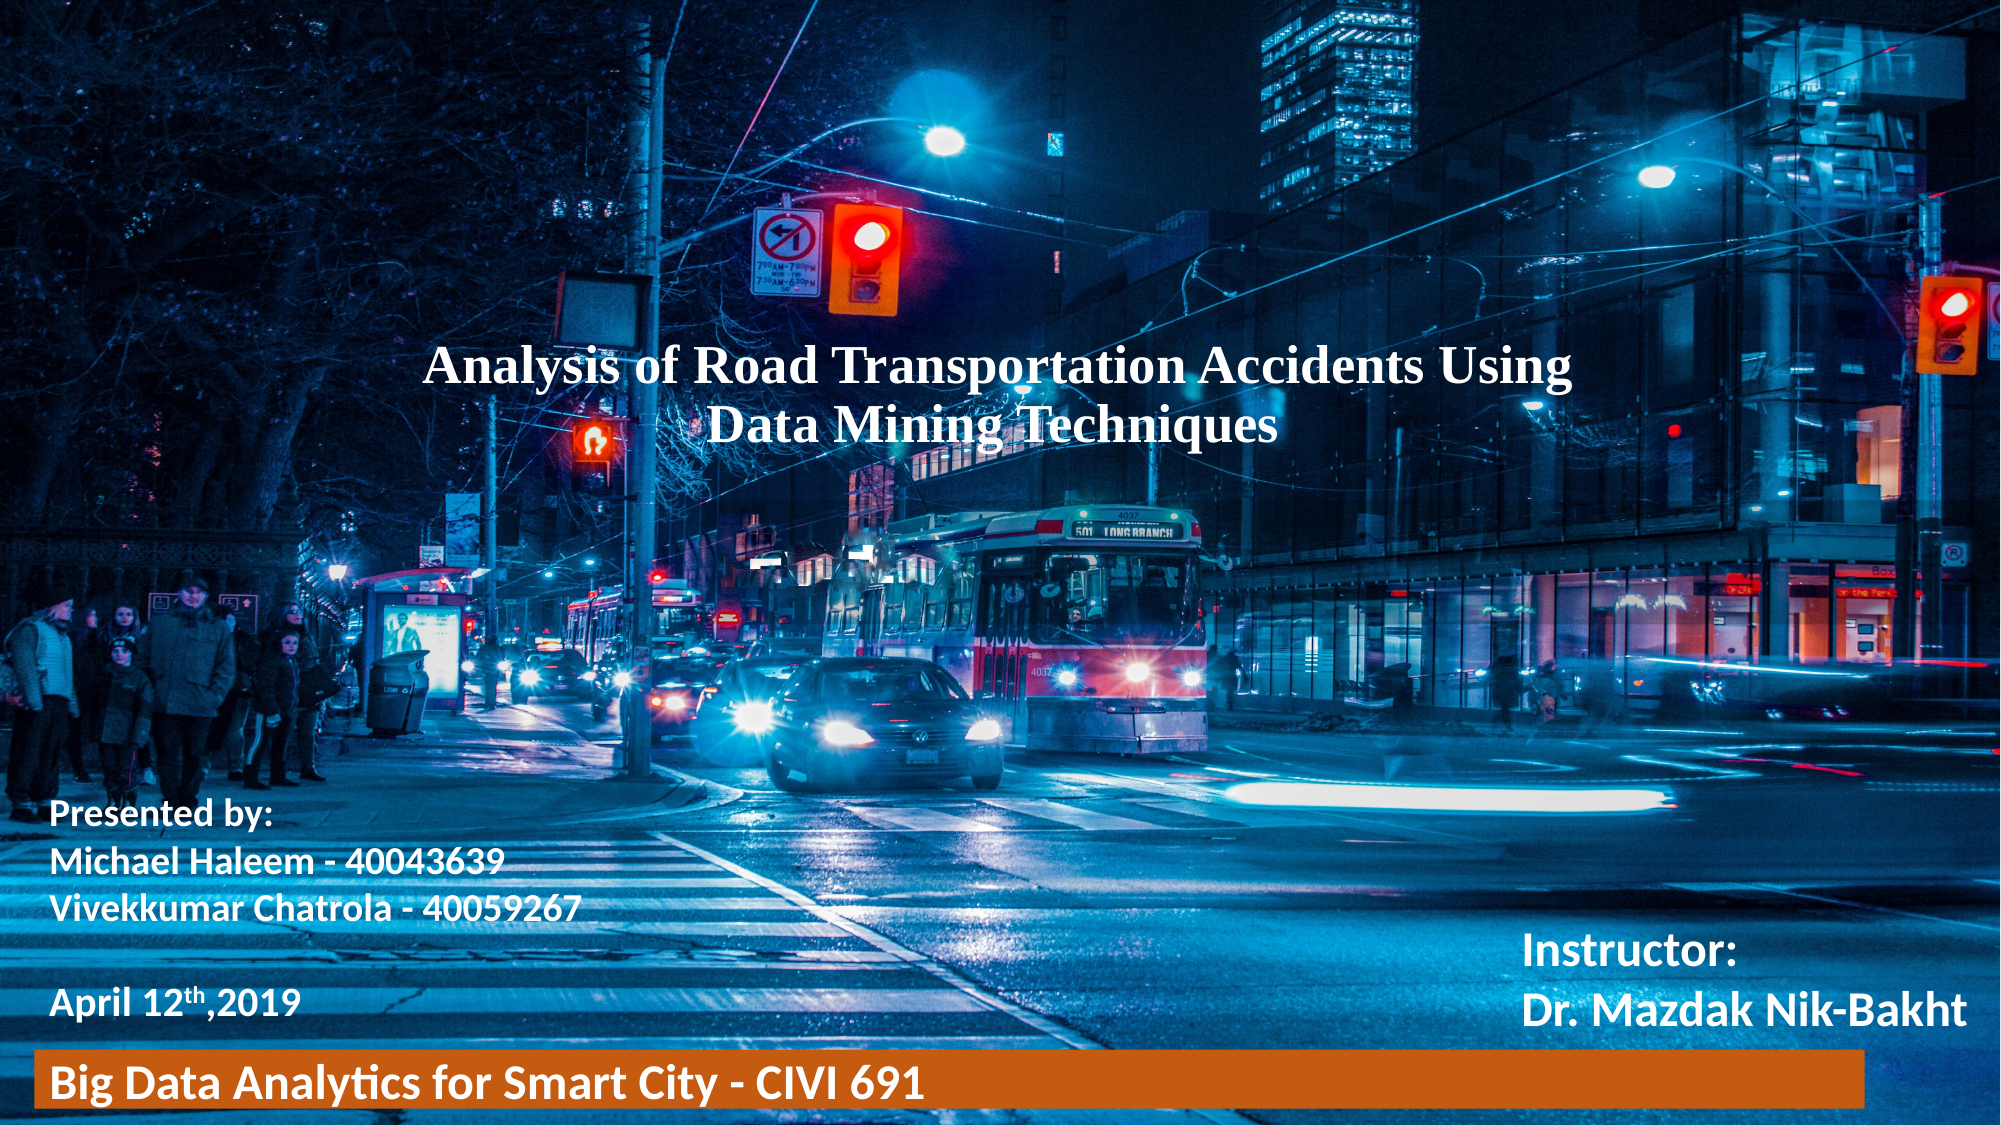

Analysis of Road Transportation Accidents Using
Data Mining Techniques

Presented by:
Michael Haleem - 40043639
Vivekkumar Chatrola - 40059267

April 12th,2019

Instructor:
Dr. Mazdak Nik-Bakht
Big Data Analytics for Smart City - CIVI 691